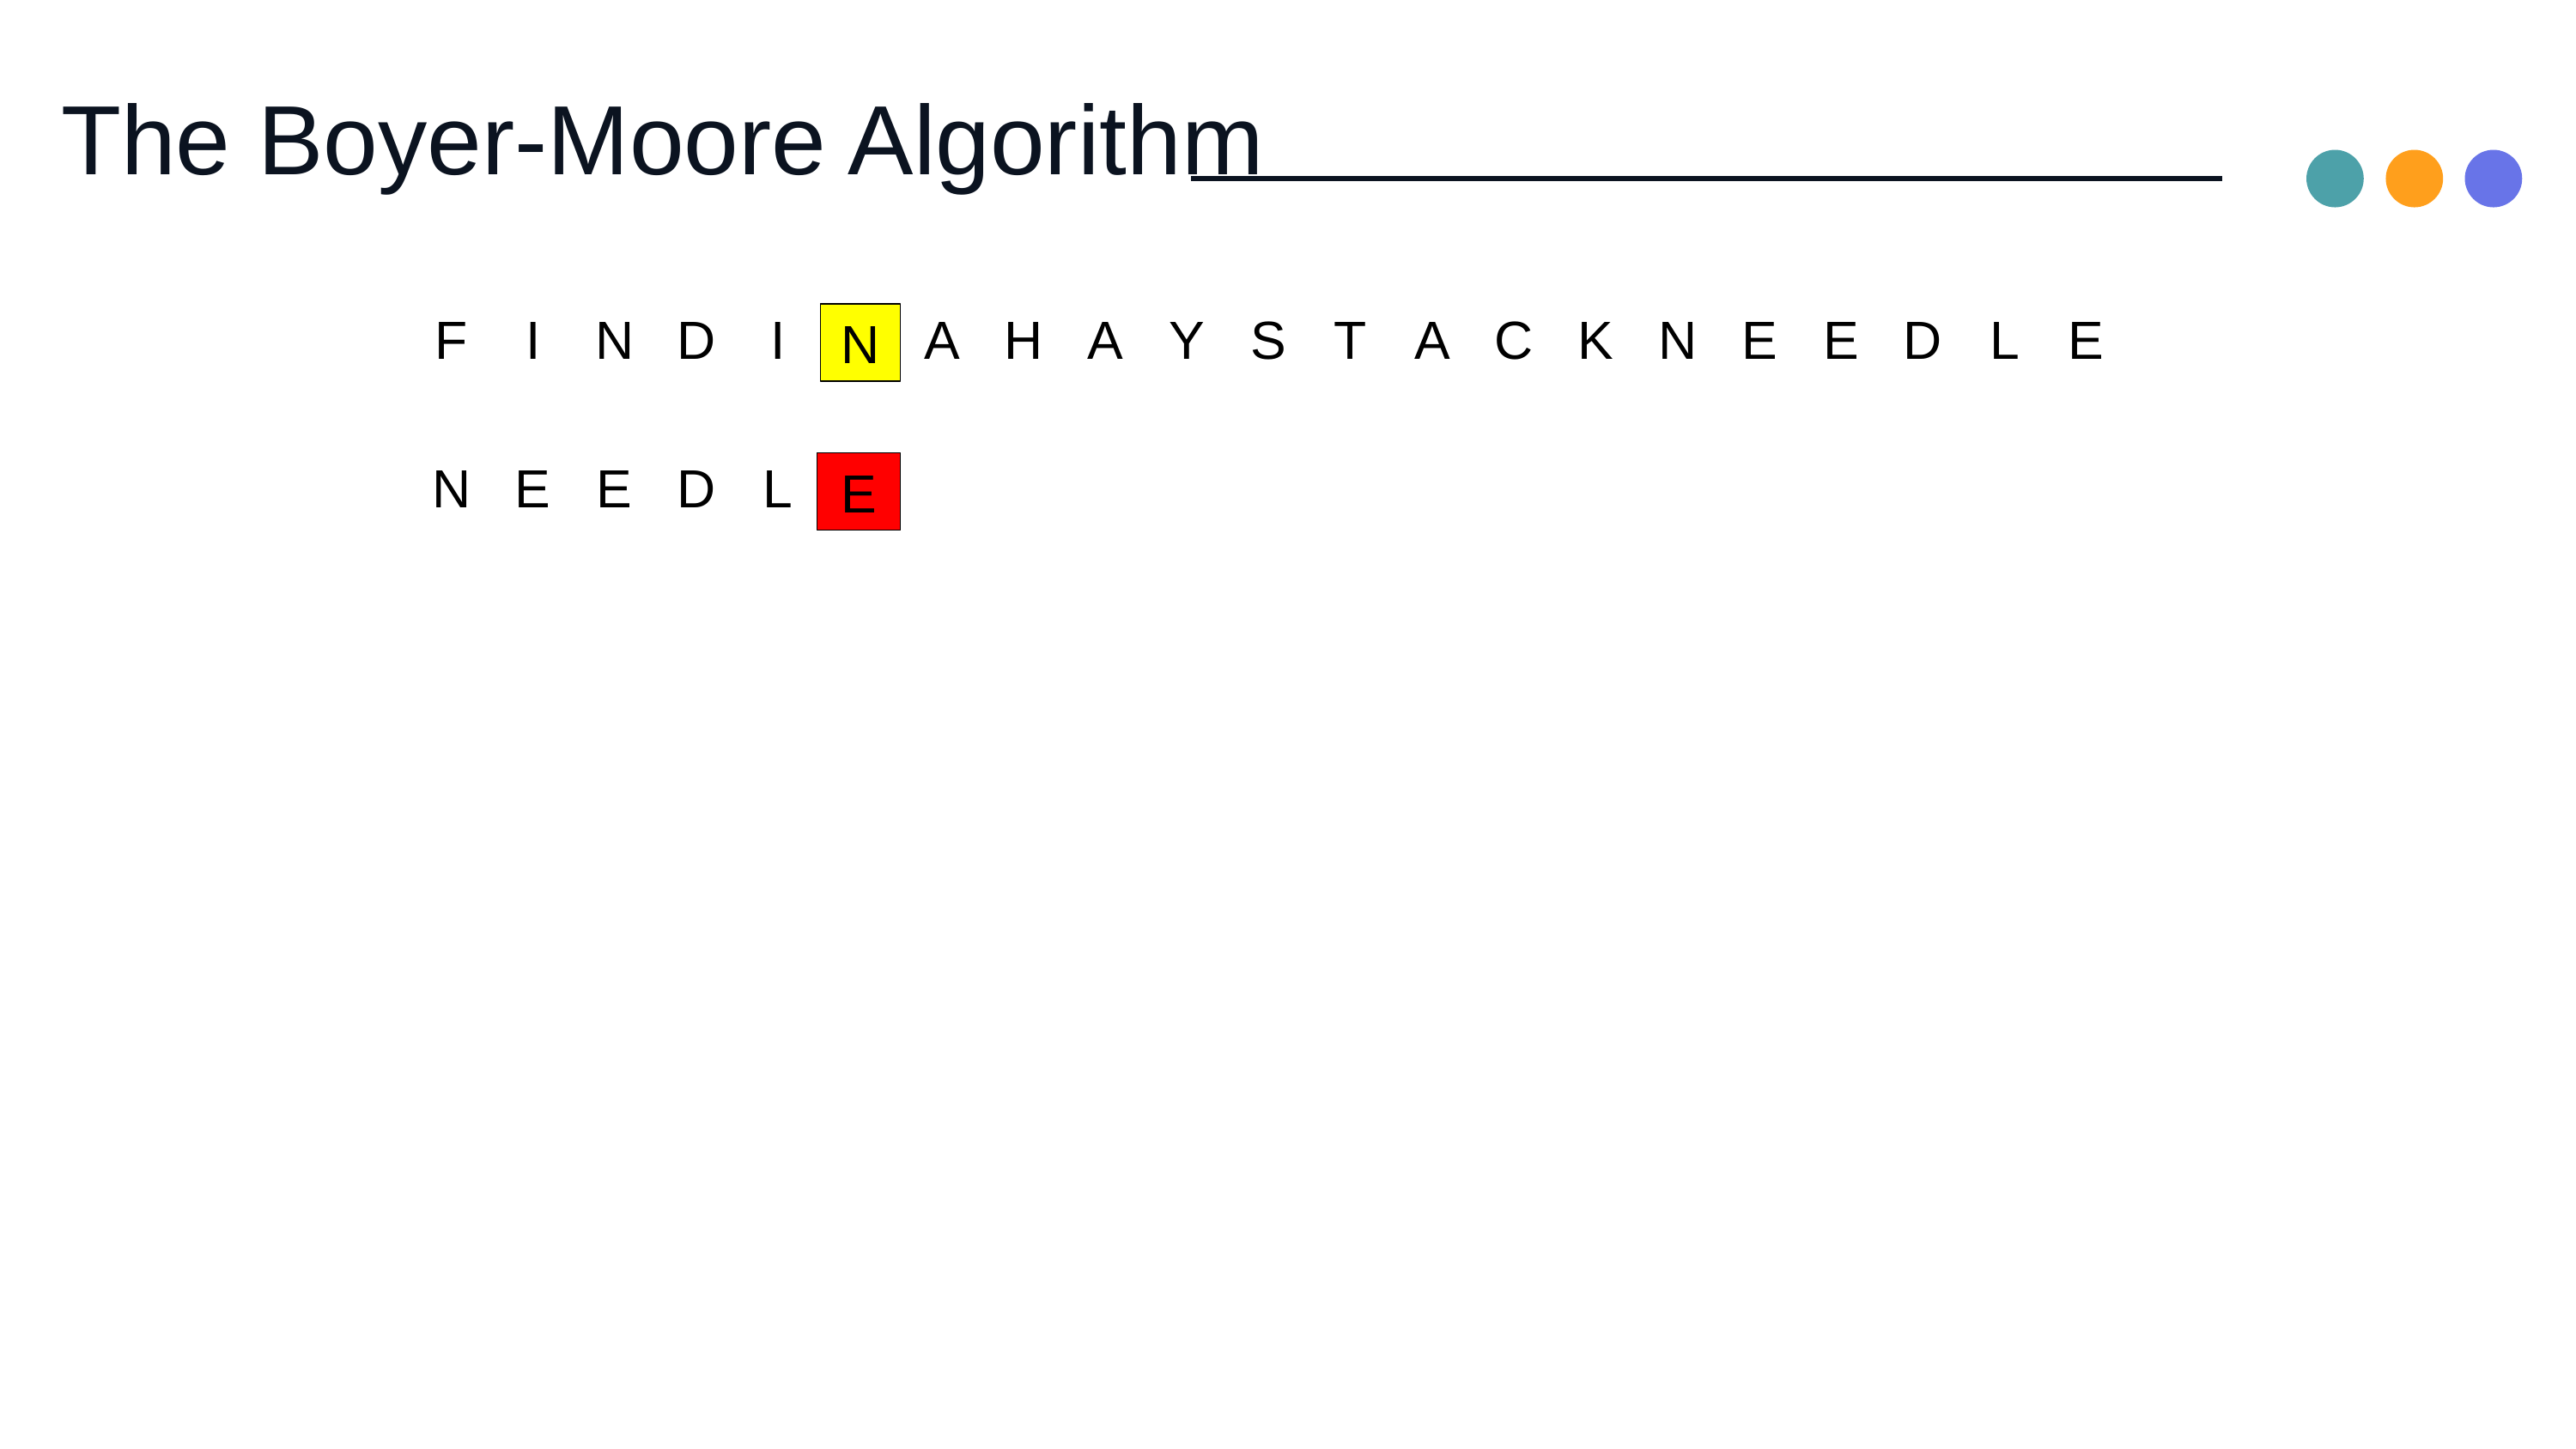

The Boyer-Moore Algorithm

| F | I | N | D | I | N | A | H | A | Y | S | T | A | C | K | N | E | E | D | L | E |
| --- | --- | --- | --- | --- | --- | --- | --- | --- | --- | --- | --- | --- | --- | --- | --- | --- | --- | --- | --- | --- |
N
| N | E | E | D | L | E |
| --- | --- | --- | --- | --- | --- |
E